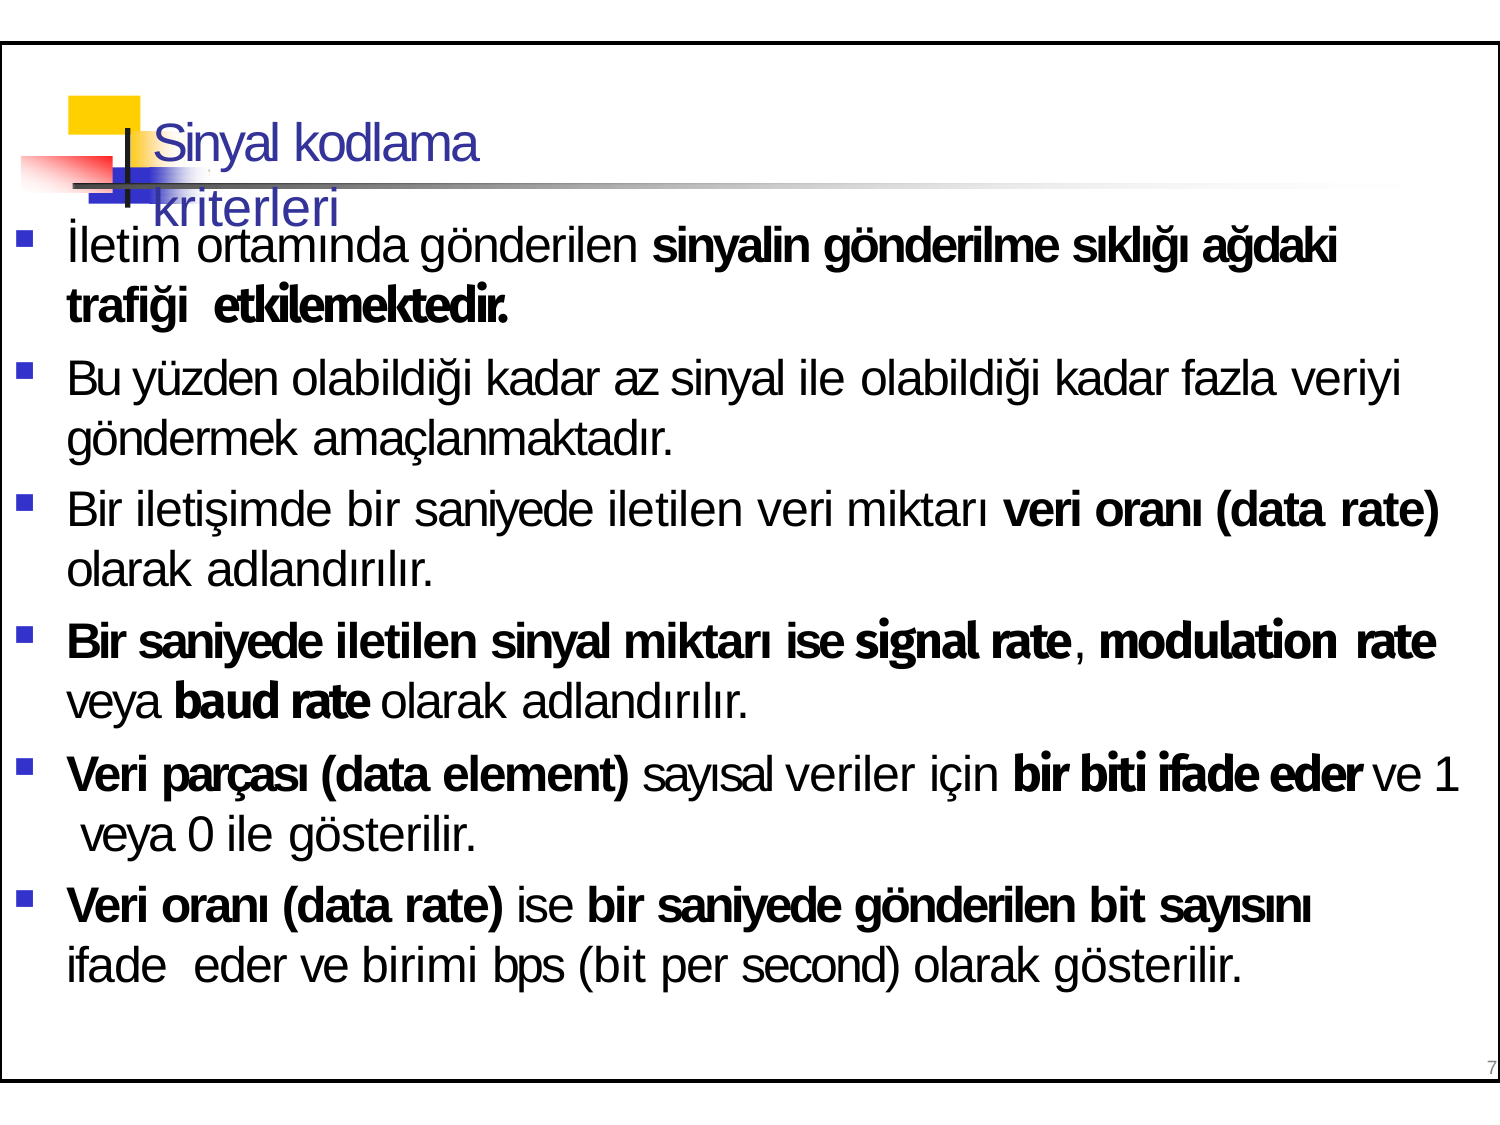

# Sinyal kodlama kriterleri

İletim ortamında gönderilen sinyalin gönderilme sıklığı ağdaki trafiği  etkilemektedir.
Bu yüzden olabildiği kadar az sinyal ile olabildiği kadar fazla veriyi
göndermek amaçlanmaktadır.
Bir iletişimde bir saniyede iletilen veri miktarı veri oranı (data rate)
olarak adlandırılır.
Bir saniyede iletilen sinyal miktarı ise signal rate, modulation rate
veya baud rate olarak adlandırılır.
Veri parçası (data element) sayısal veriler için bir biti ifade eder ve 1  veya 0 ile gösterilir.
Veri oranı (data rate) ise bir saniyede gönderilen bit sayısını ifade  eder ve birimi bps (bit per second) olarak gösterilir.
7